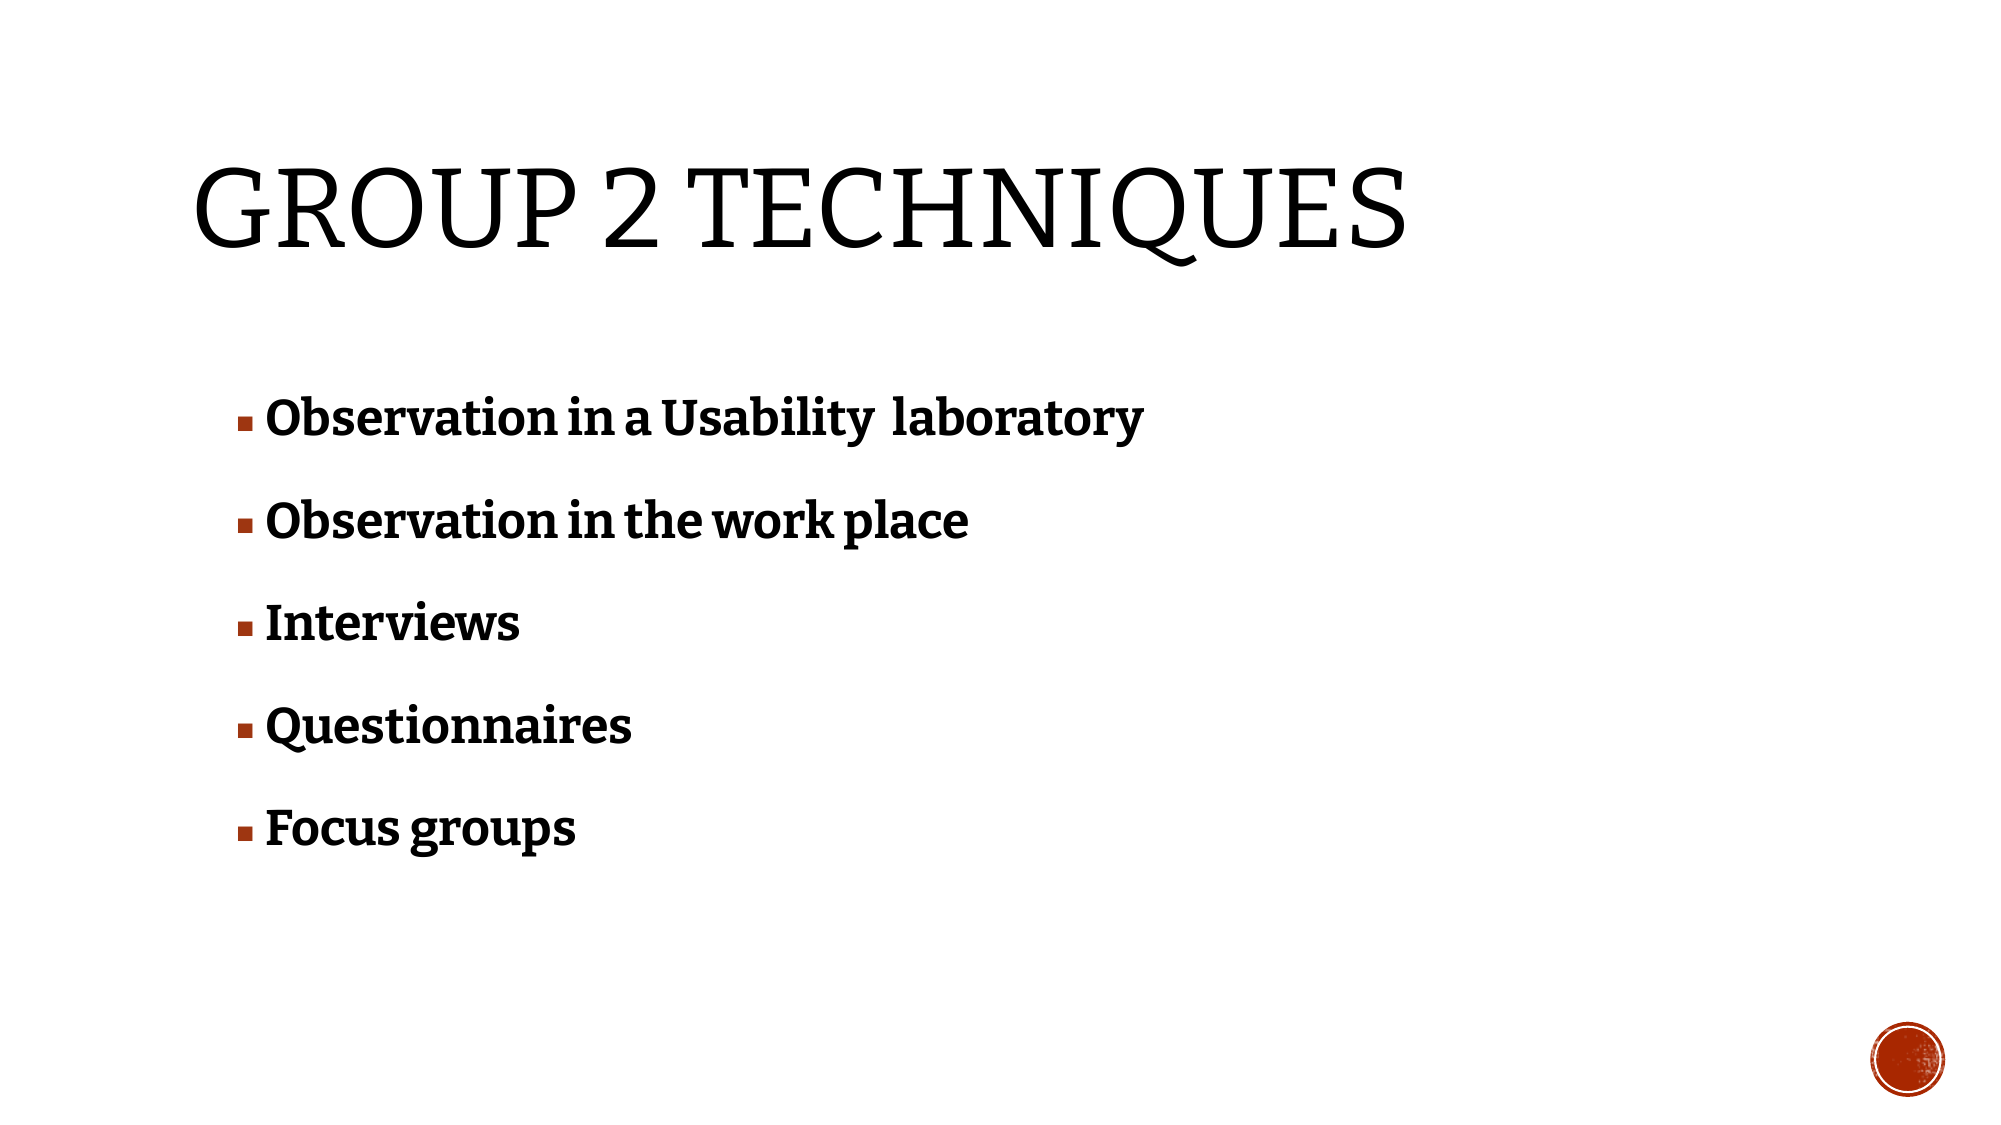

# GROUP 2 TECHNIQUES
Observation in a Usability  laboratory
Observation in the work place
Interviews
Questionnaires
Focus groups